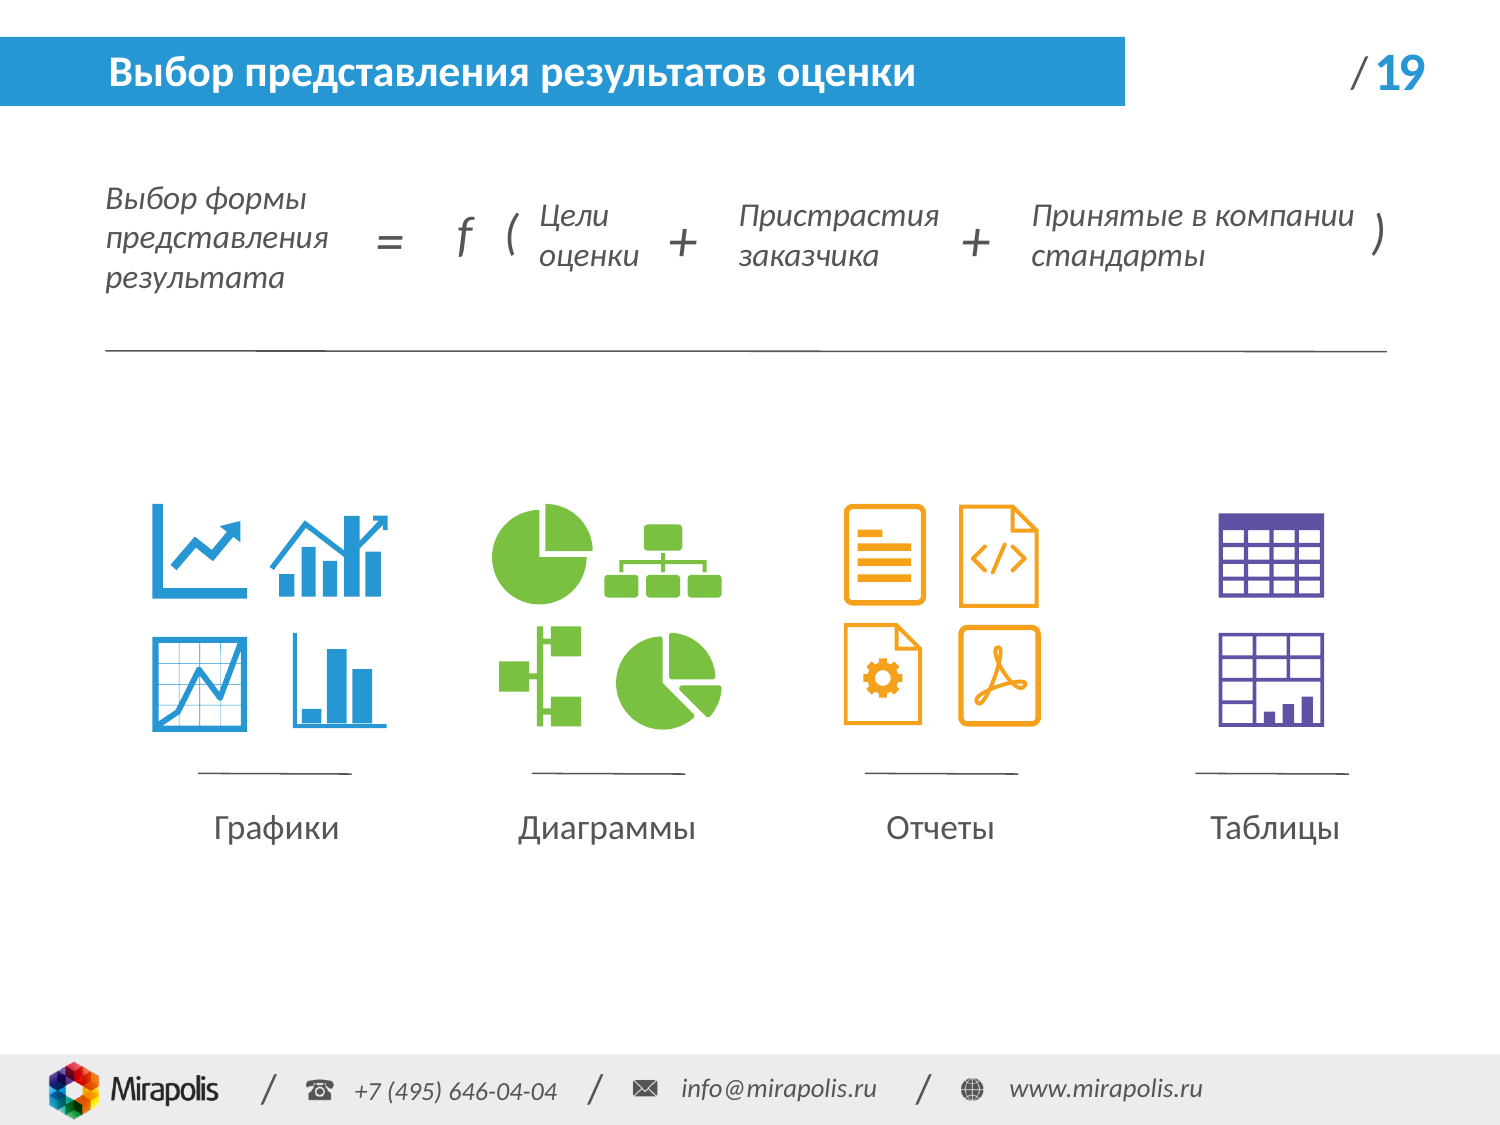

# Выбор представления результатов оценки
19
Выбор формы представления результата
Цели
оценки
Пристрастия заказчика
Принятые в компании стандарты
(
)
f
=
+
+

Графики
Диаграммы
Отчеты
Таблицы